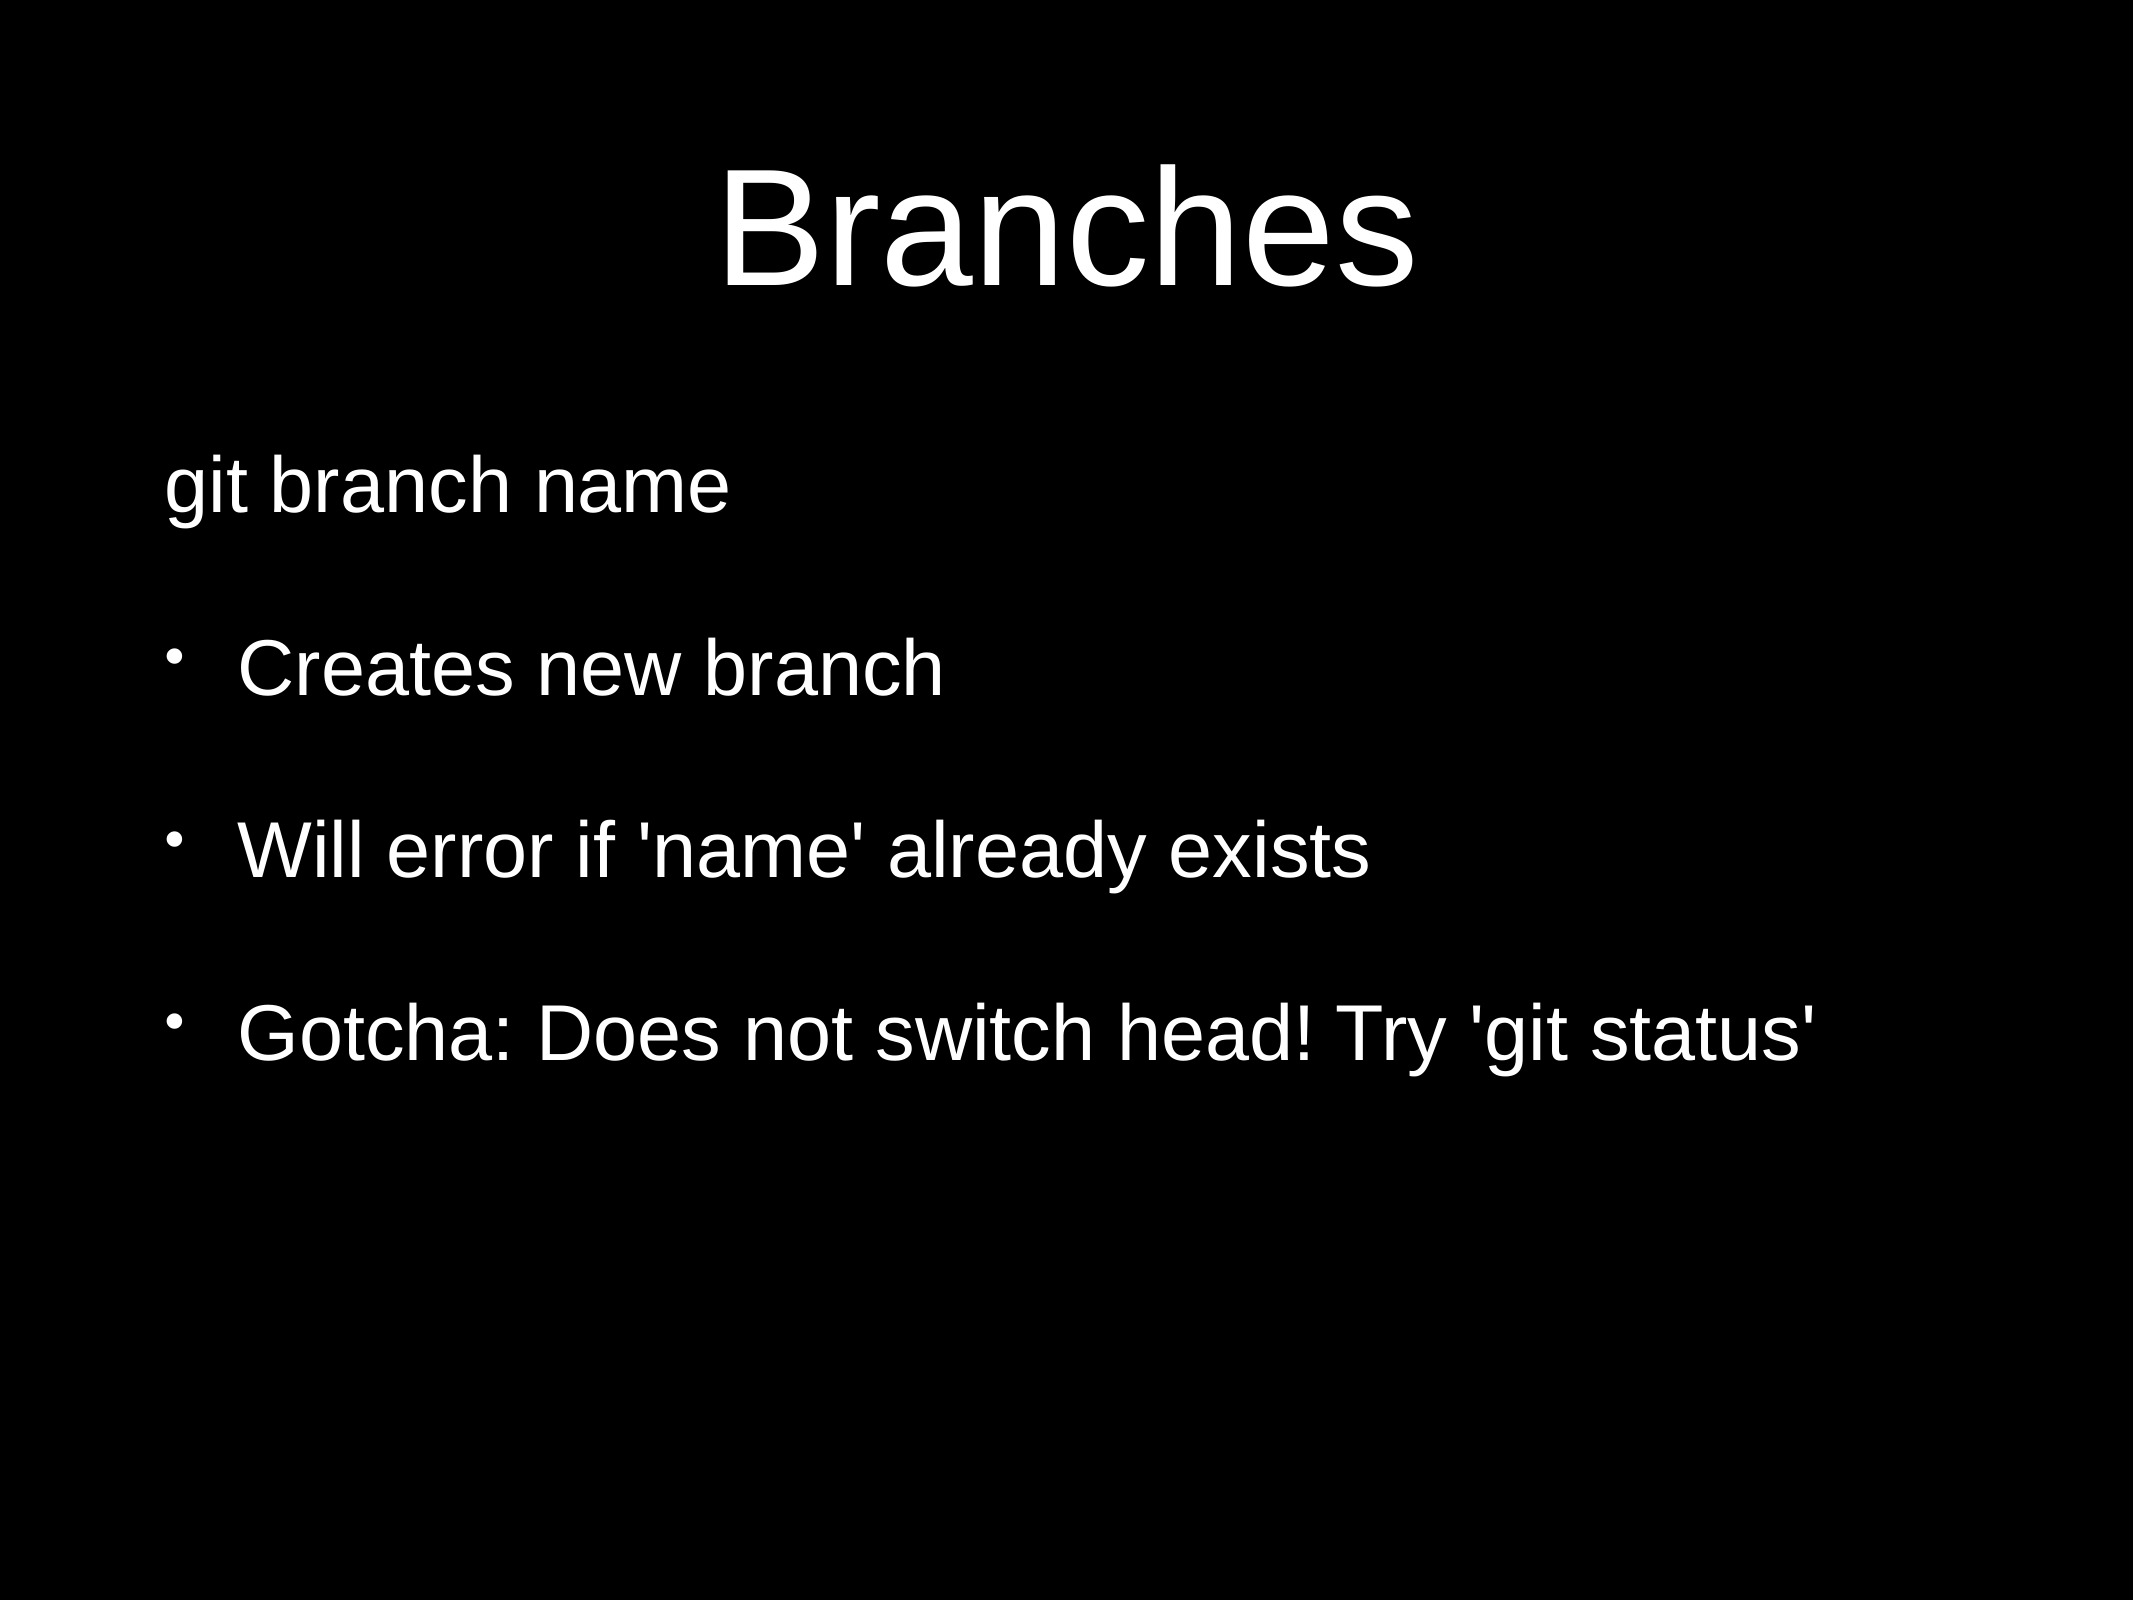

# Branches
git branch name
Creates new branch
Will error if 'name' already exists
Gotcha: Does not switch head! Try 'git status'